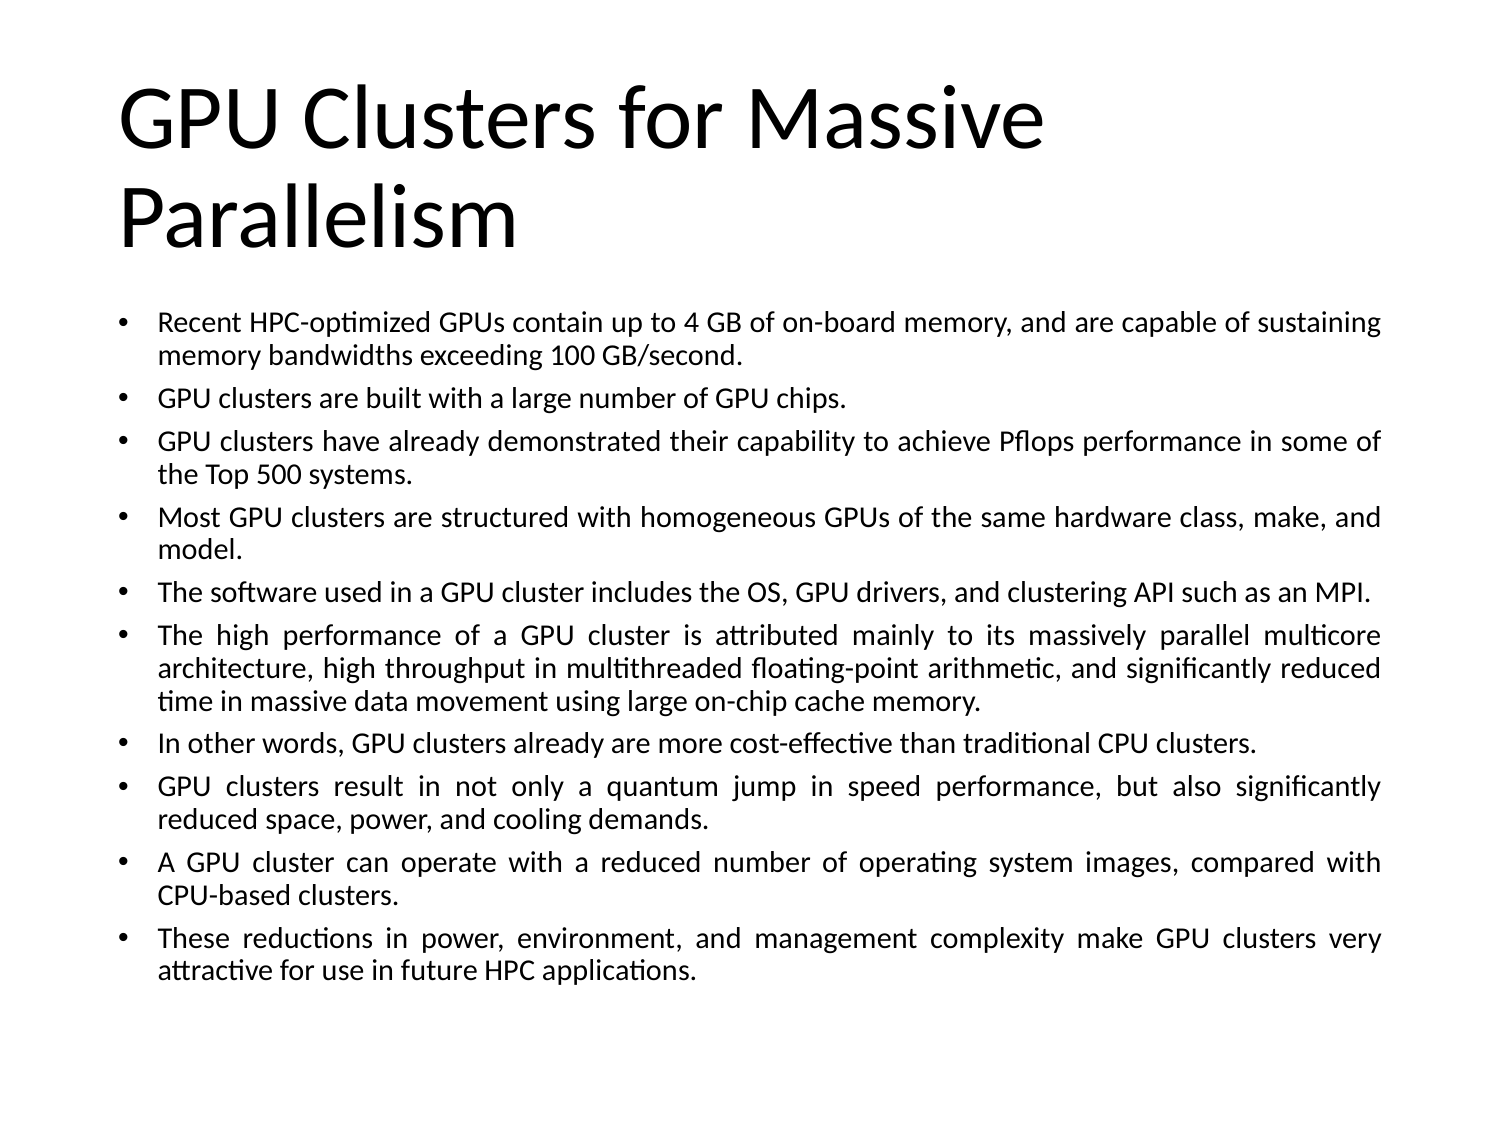

# GPU Clusters for Massive Parallelism
Recent HPC-optimized GPUs contain up to 4 GB of on-board memory, and are capable of sustaining memory bandwidths exceeding 100 GB/second.
GPU clusters are built with a large number of GPU chips.
GPU clusters have already demonstrated their capability to achieve Pflops performance in some of the Top 500 systems.
Most GPU clusters are structured with homogeneous GPUs of the same hardware class, make, and model.
The software used in a GPU cluster includes the OS, GPU drivers, and clustering API such as an MPI.
The high performance of a GPU cluster is attributed mainly to its massively parallel multicore architecture, high throughput in multithreaded floating-point arithmetic, and significantly reduced time in massive data movement using large on-chip cache memory.
In other words, GPU clusters already are more cost-effective than traditional CPU clusters.
GPU clusters result in not only a quantum jump in speed performance, but also significantly reduced space, power, and cooling demands.
A GPU cluster can operate with a reduced number of operating system images, compared with CPU-based clusters.
These reductions in power, environment, and management complexity make GPU clusters very attractive for use in future HPC applications.